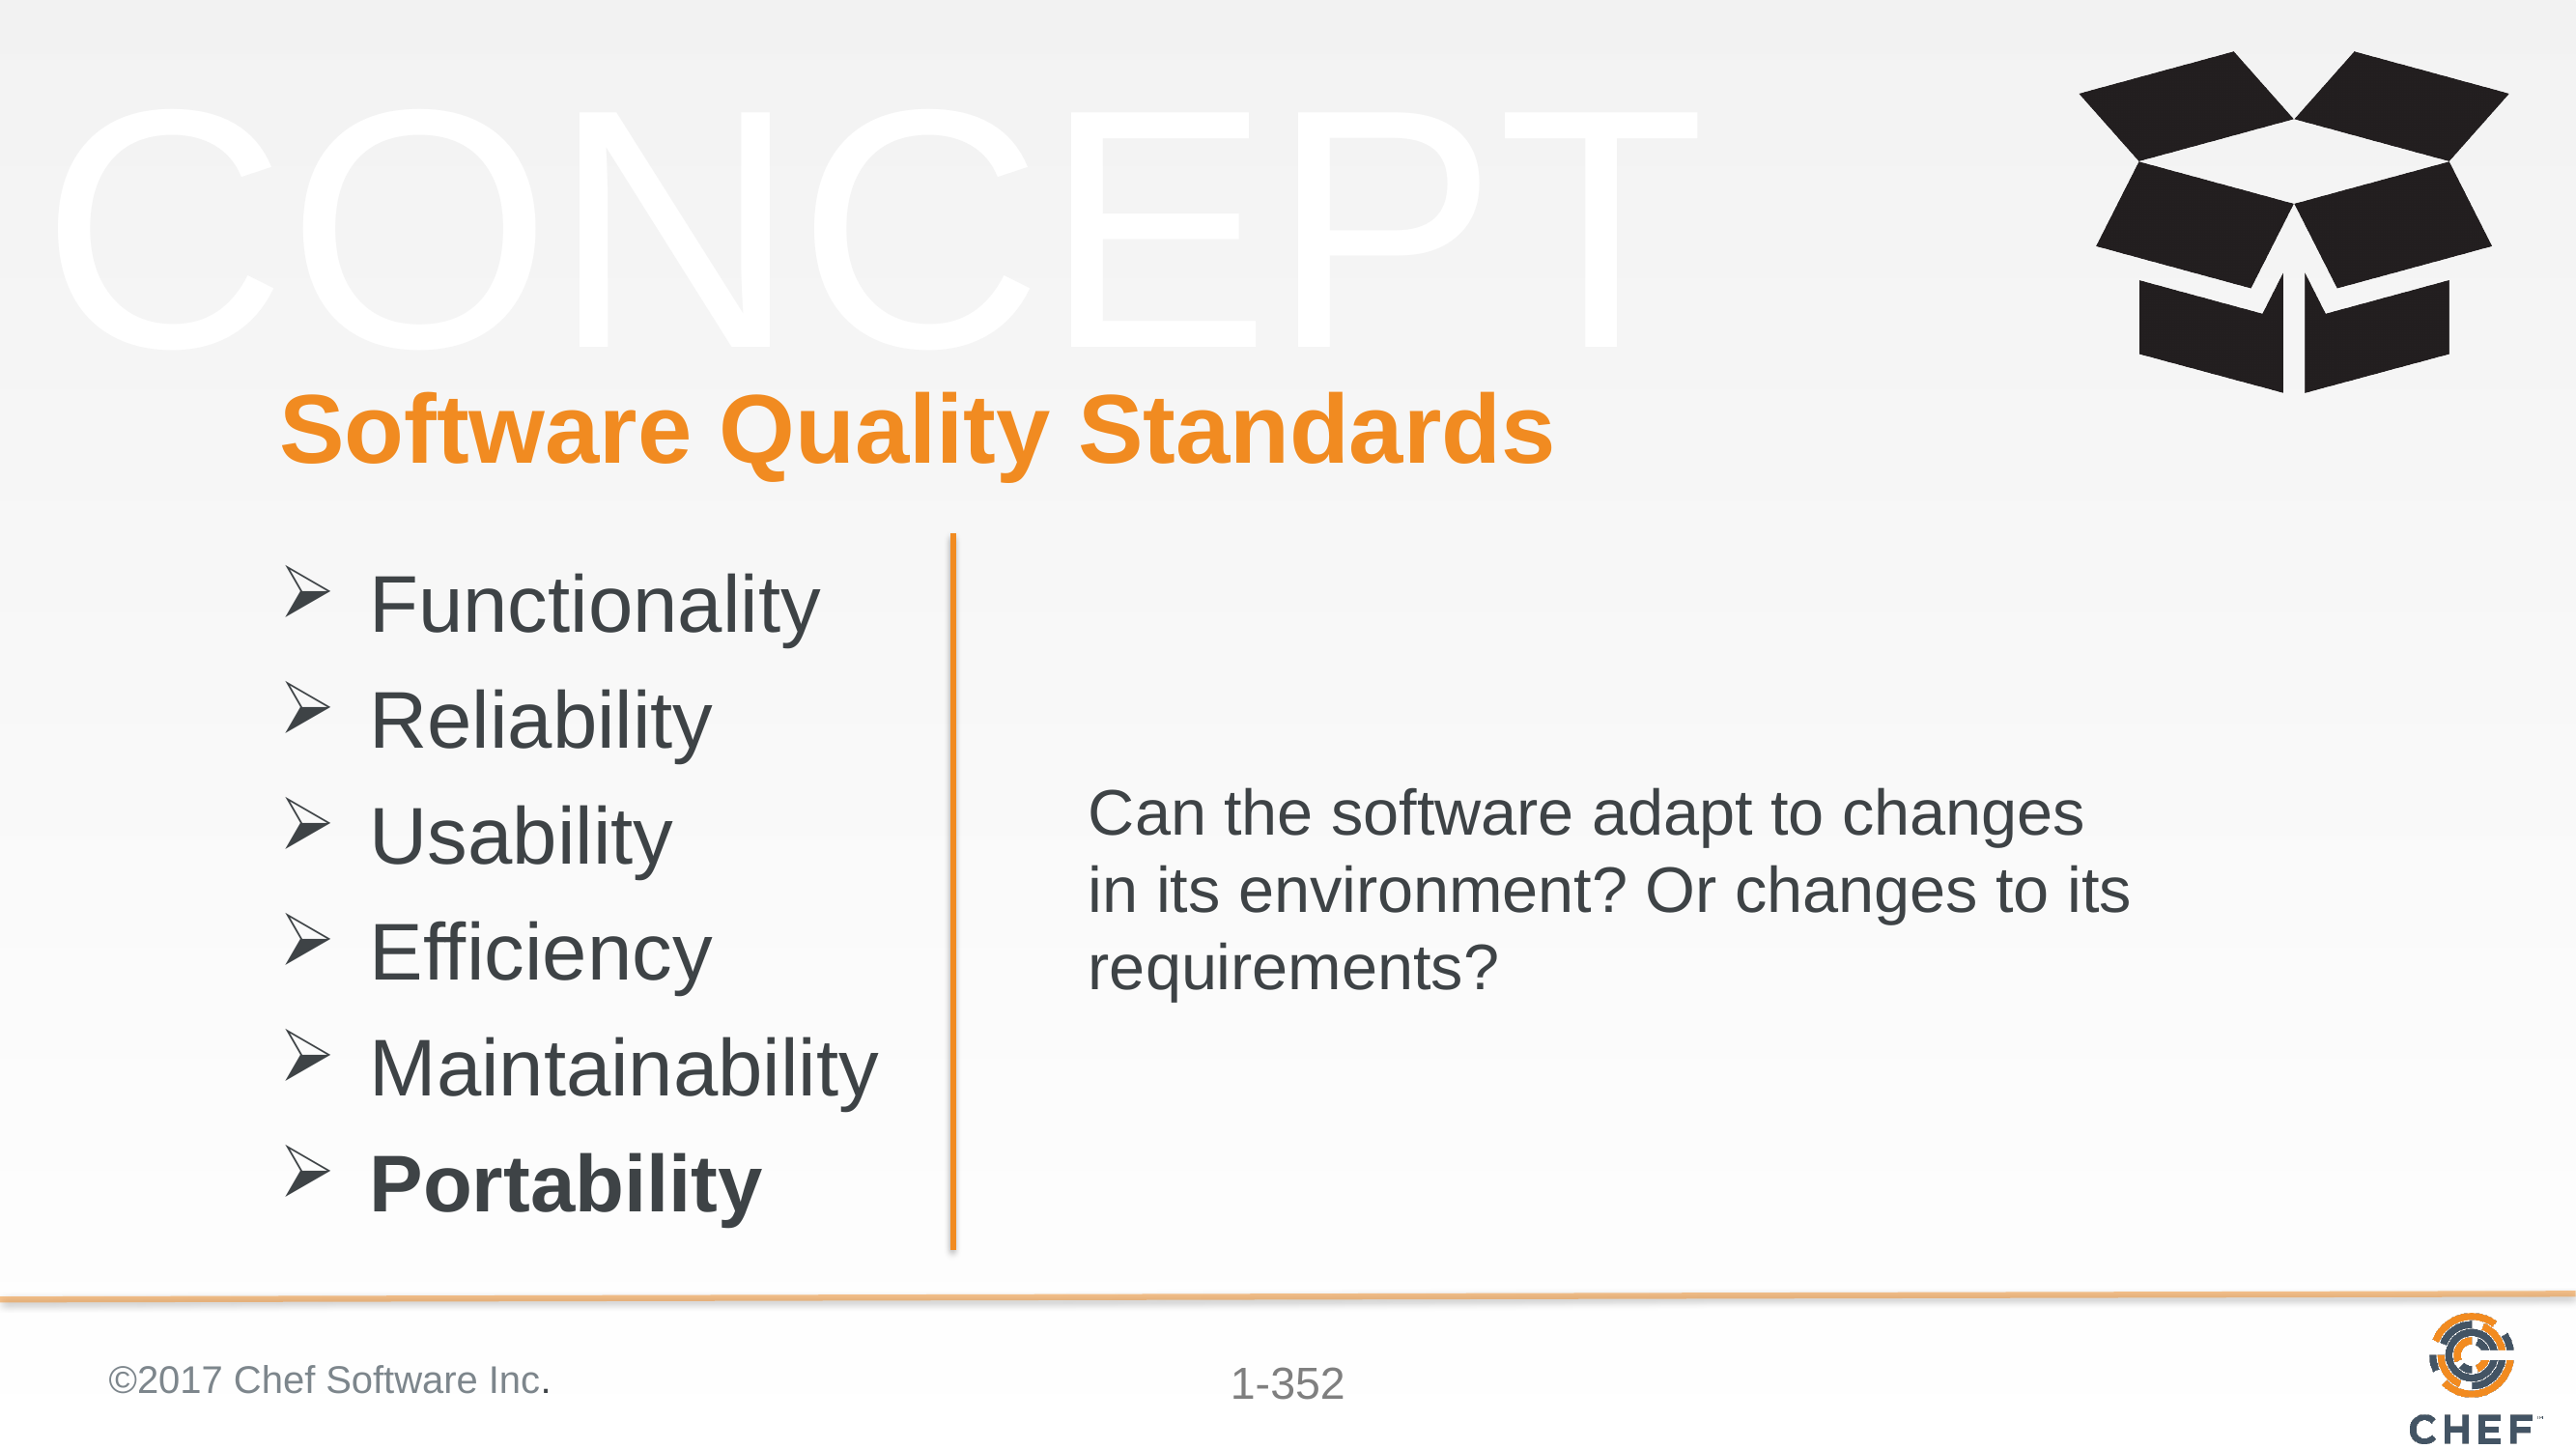

# Software Quality Standards
Can the software adapt to changes in its environment? Or changes to its requirements?
Functionality
Reliability
Usability
Efficiency
Maintainability
Portability